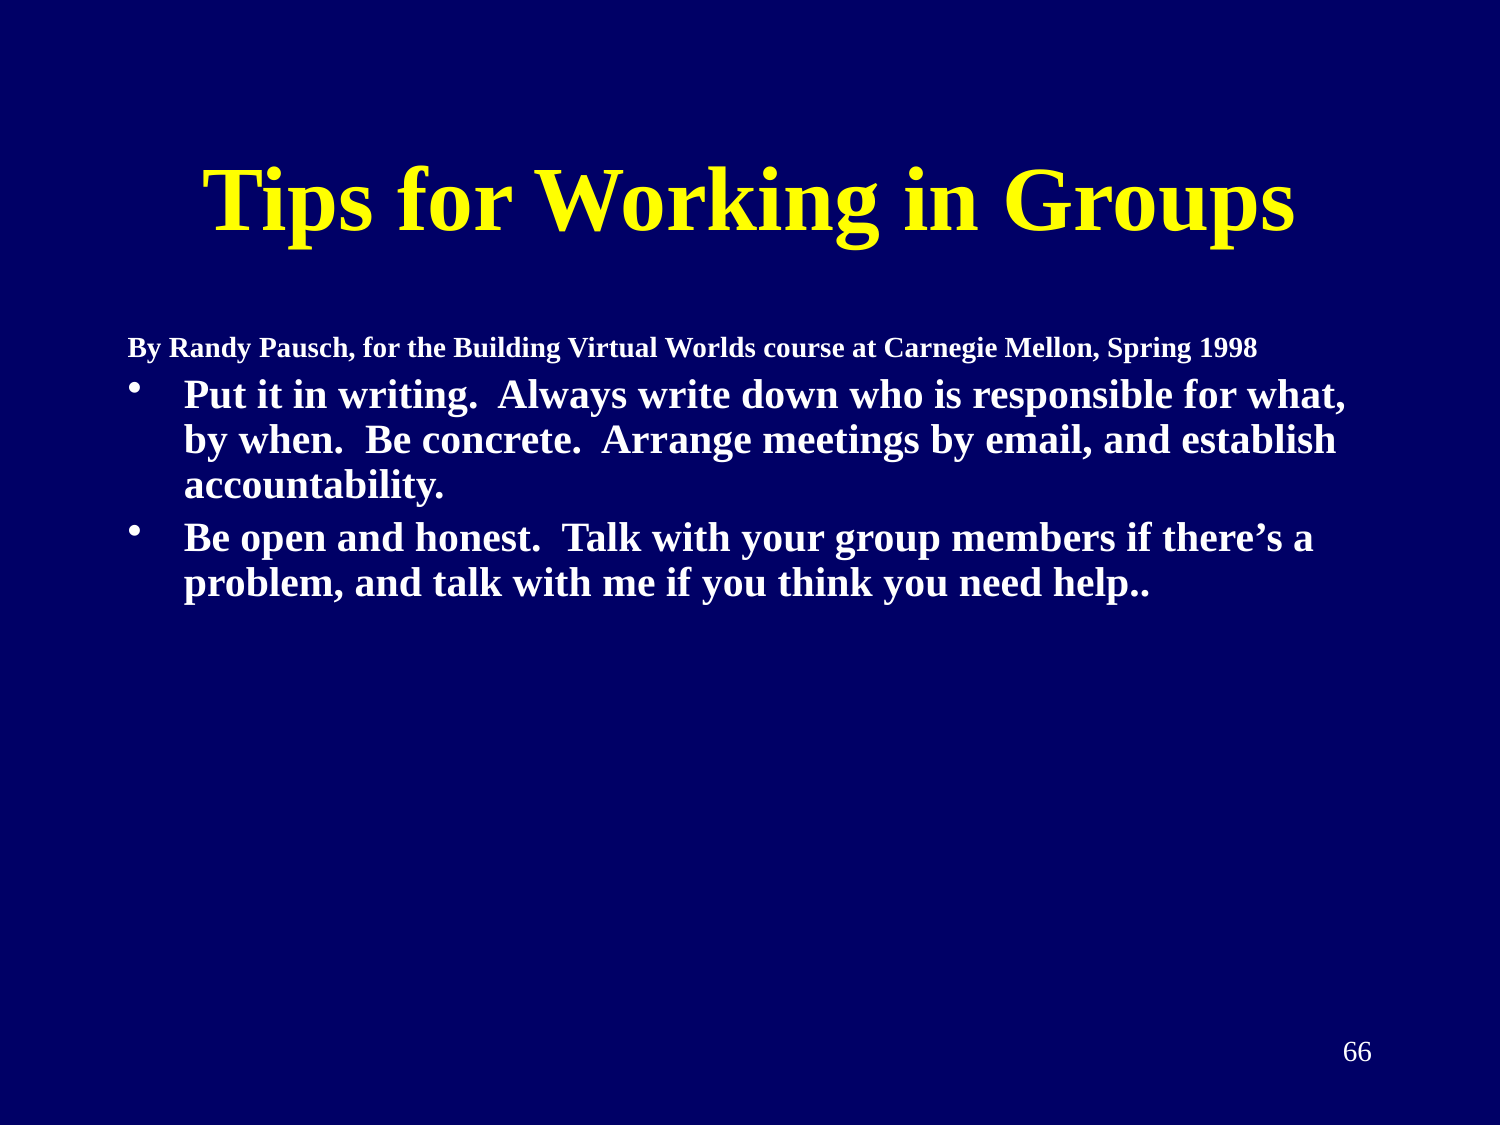

# Tips for Working in Groups
By Randy Pausch, for the Building Virtual Worlds course at Carnegie Mellon, Spring 1998
Put it in writing.  Always write down who is responsible for what, by when.  Be concrete.  Arrange meetings by email, and establish accountability.
Be open and honest.  Talk with your group members if there’s a problem, and talk with me if you think you need help..
66